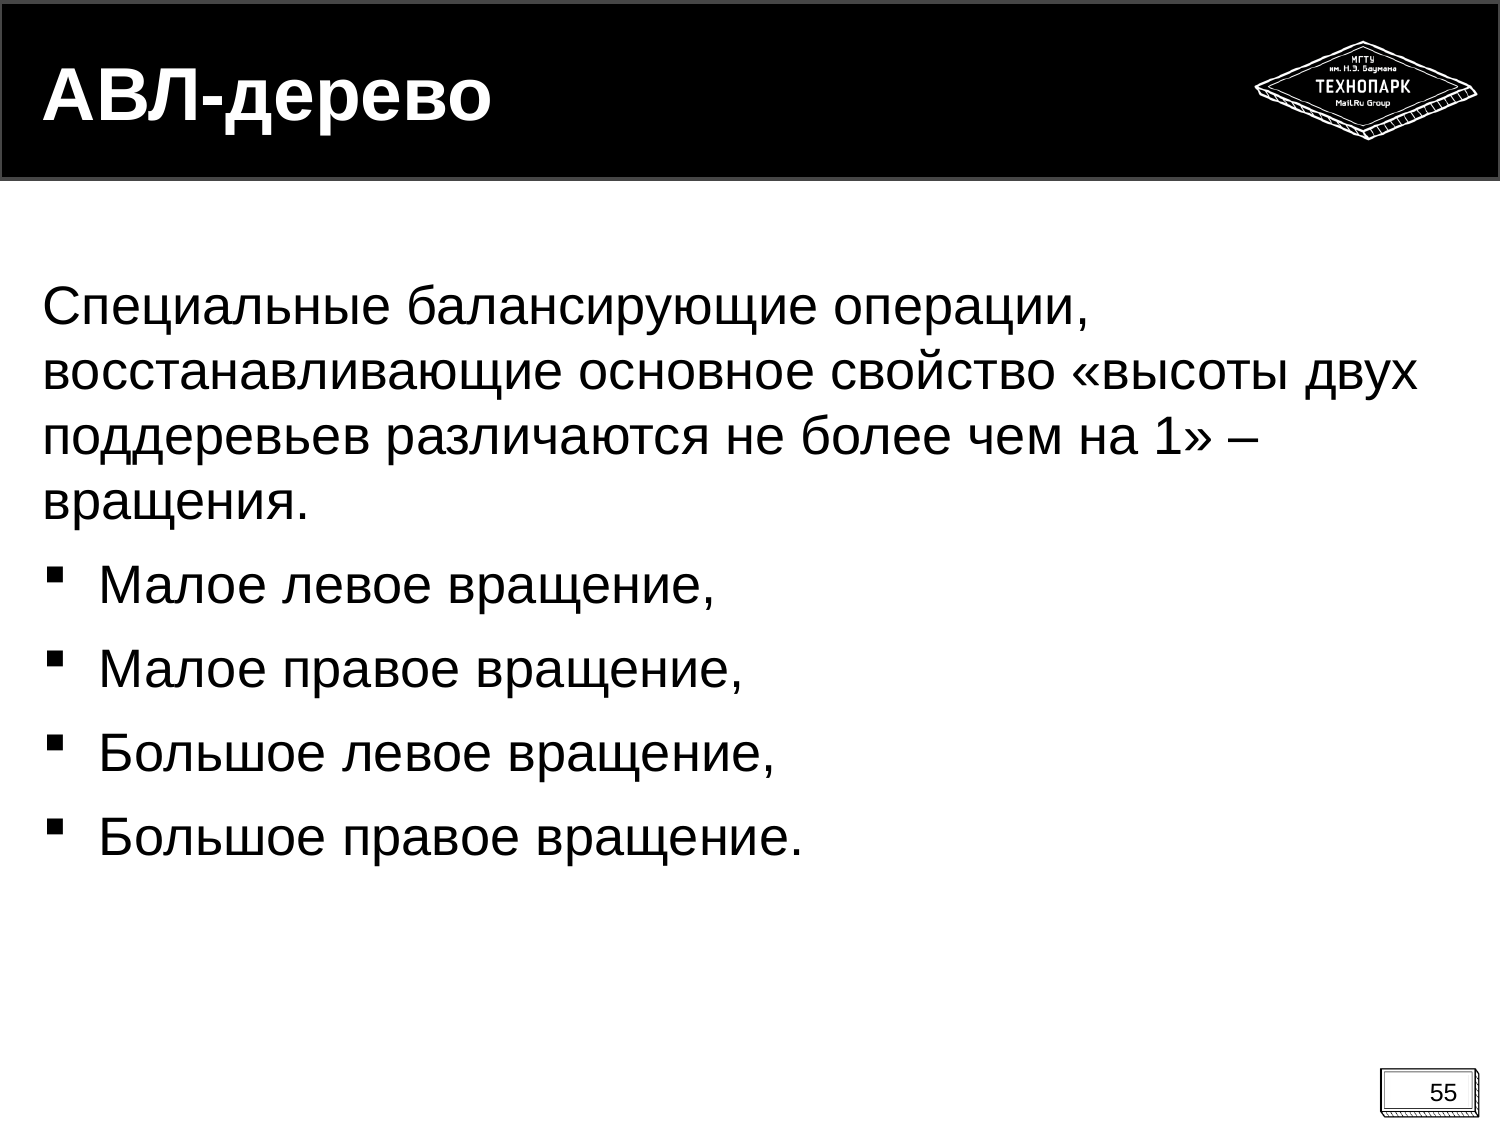

# АВЛ-дерево
Специальные балансирующие операции, восстанавливающие основное свойство «высоты двух поддеревьев различаются не более чем на 1» – вращения.
Малое левое вращение,
Малое правое вращение,
Большое левое вращение,
Большое правое вращение.
55